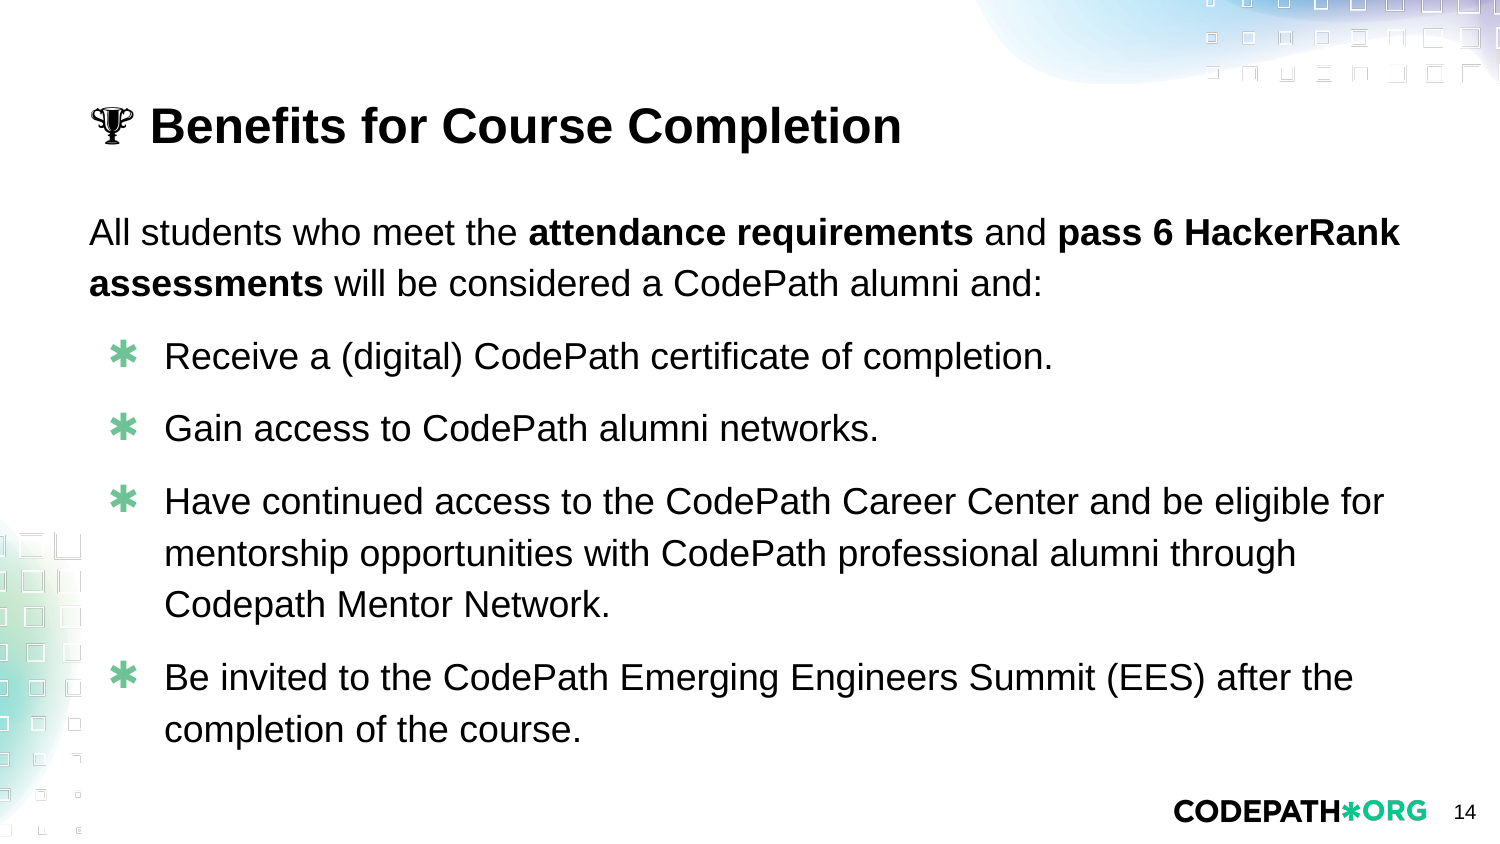

# 🏆 Benefits for Course Completion
All students who meet the attendance requirements and pass 6 HackerRank assessments will be considered a CodePath alumni and:
Receive a (digital) CodePath certificate of completion.
Gain access to CodePath alumni networks.
Have continued access to the CodePath Career Center and be eligible for mentorship opportunities with CodePath professional alumni through Codepath Mentor Network.
Be invited to the CodePath Emerging Engineers Summit (EES) after the completion of the course.
14